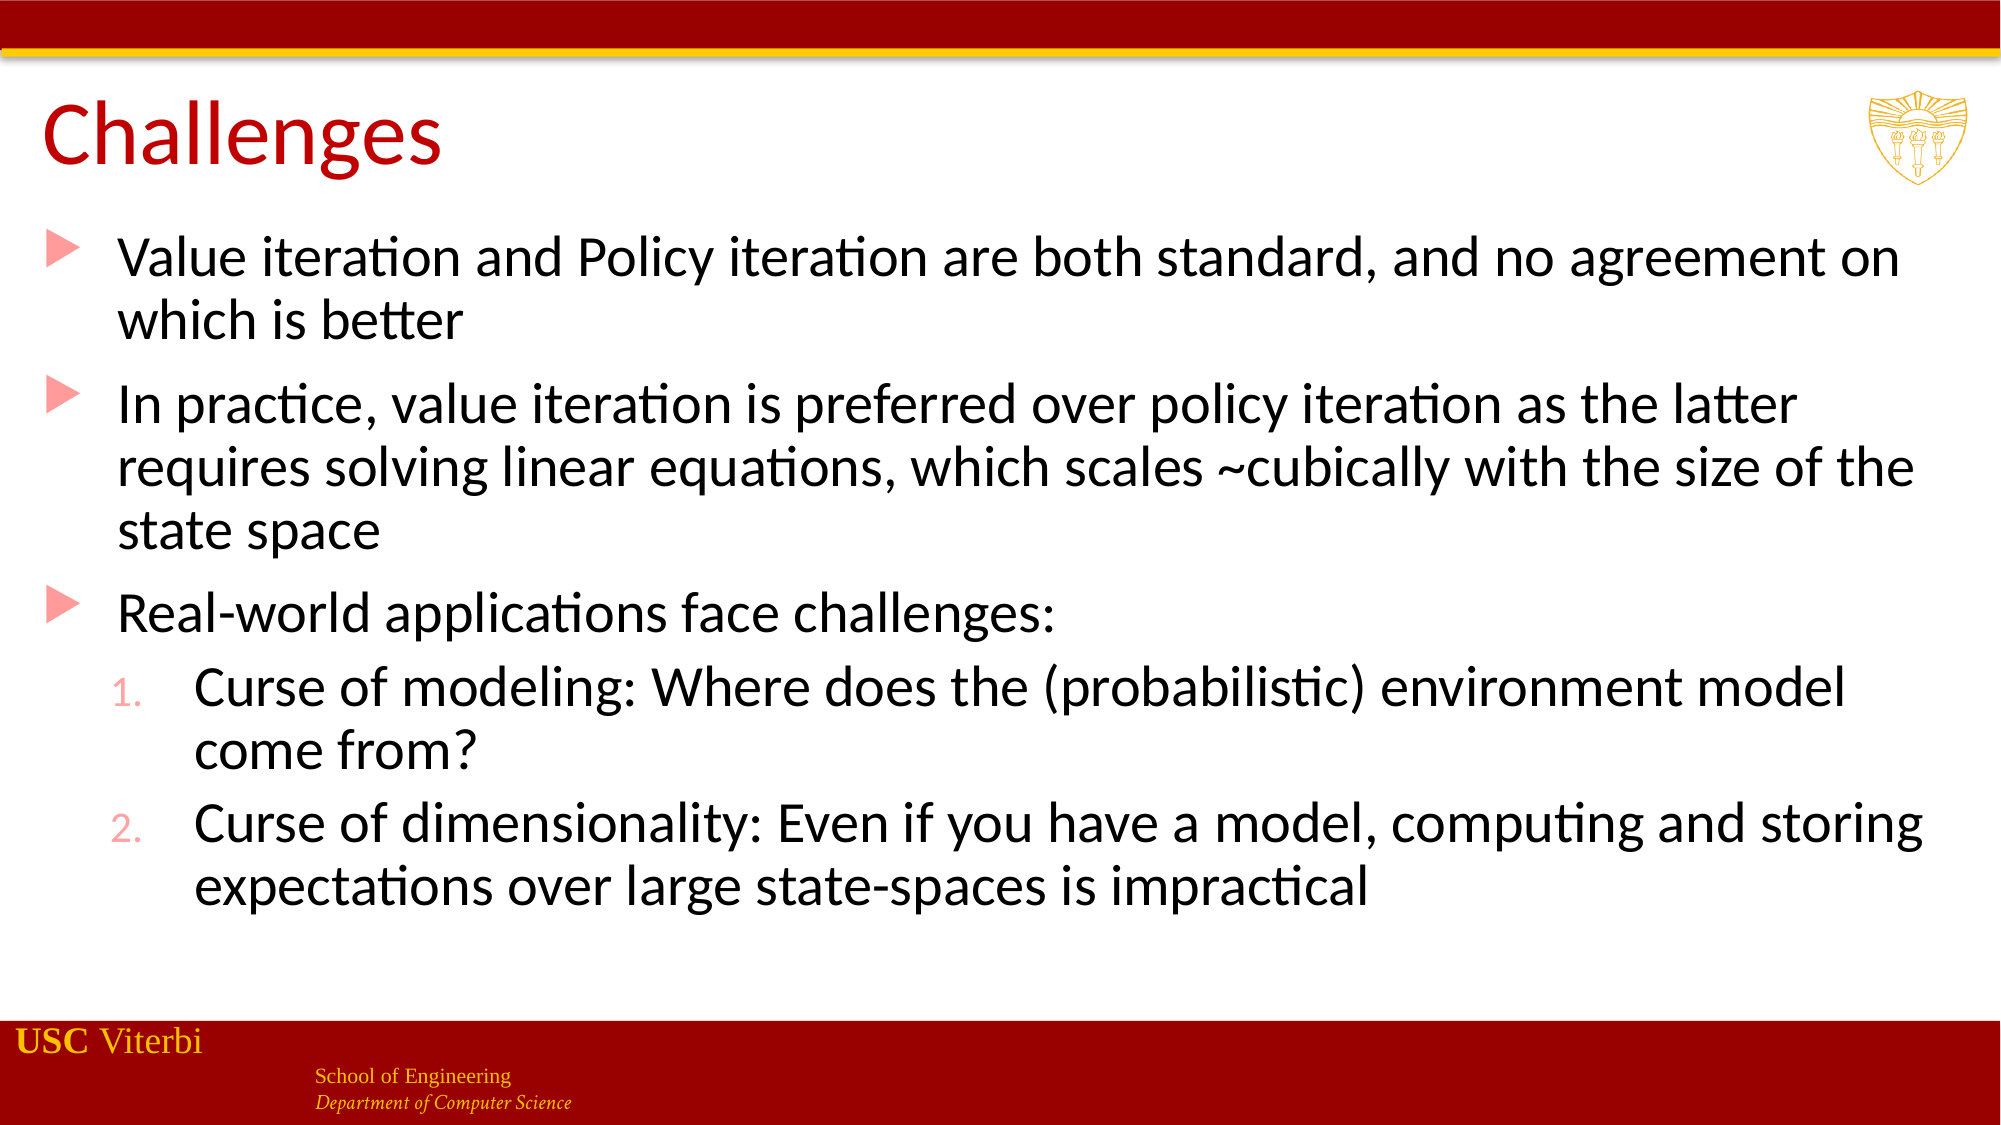

# Challenges
Value iteration and Policy iteration are both standard, and no agreement on which is better
In practice, value iteration is preferred over policy iteration as the latter requires solving linear equations, which scales ~cubically with the size of the state space
Real-world applications face challenges:
Curse of modeling: Where does the (probabilistic) environment model come from?
Curse of dimensionality: Even if you have a model, computing and storing expectations over large state-spaces is impractical
53